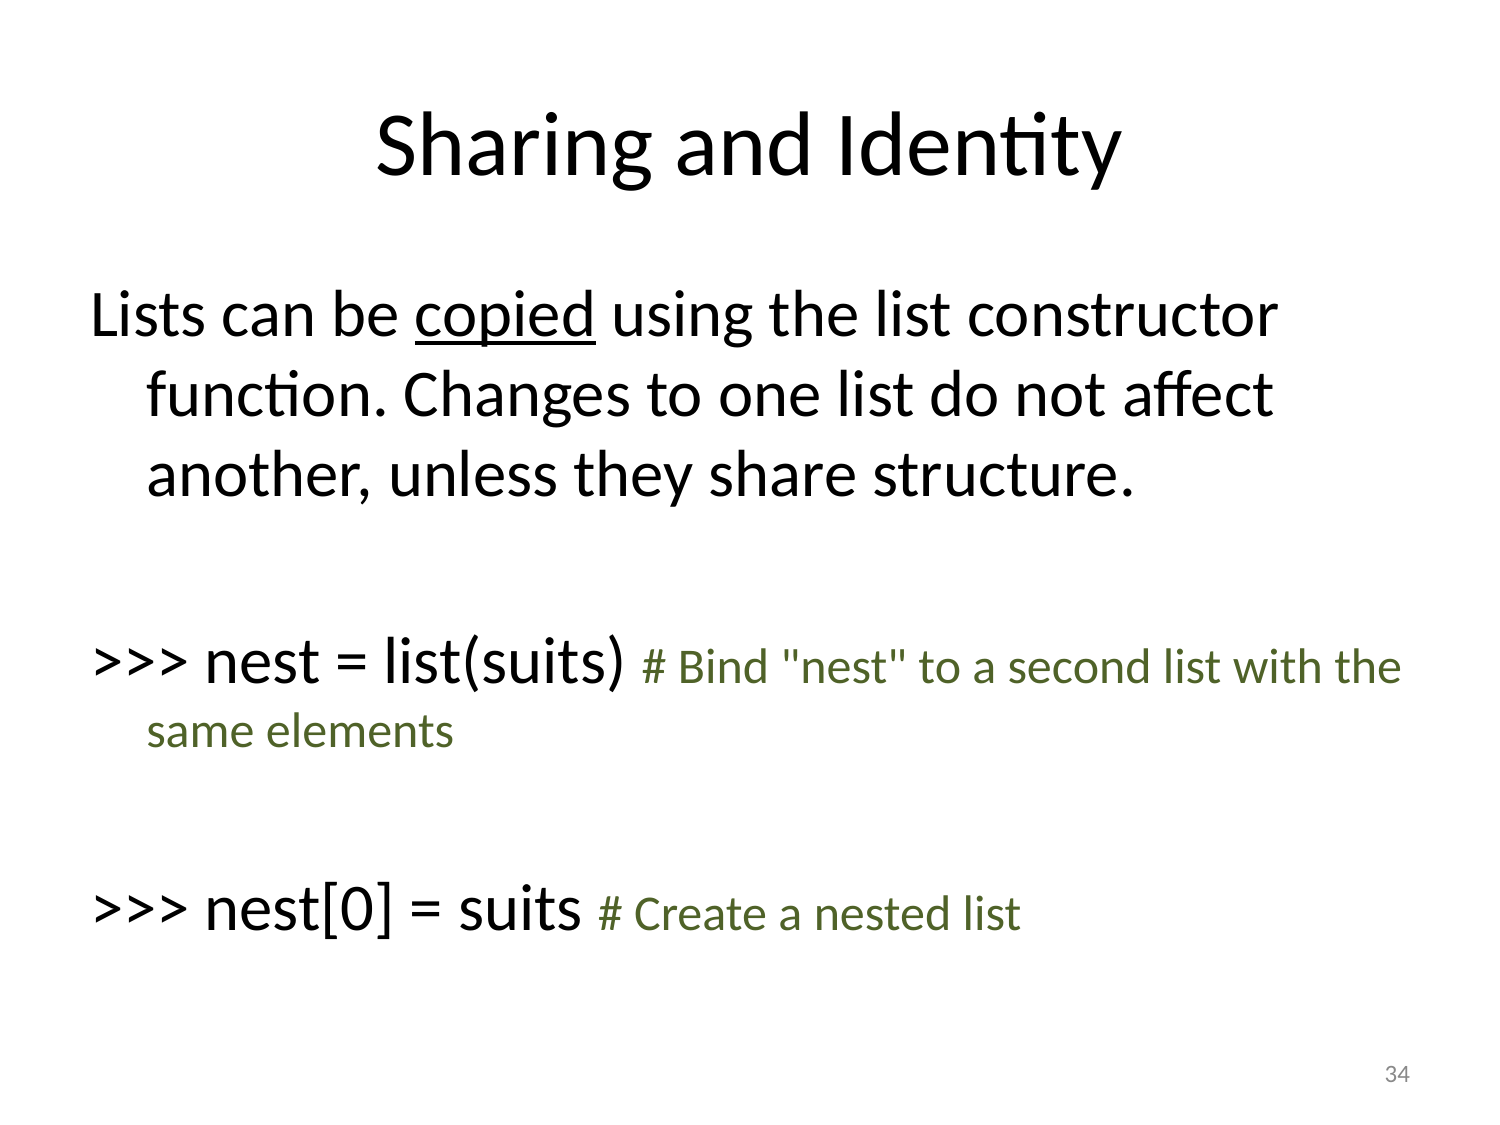

# Sharing and Identity
Lists can be copied using the list constructor function. Changes to one list do not affect another, unless they share structure.

>>> nest = list(suits) # Bind "nest" to a second list with the same elements

>>> nest[0] = suits # Create a nested list
34